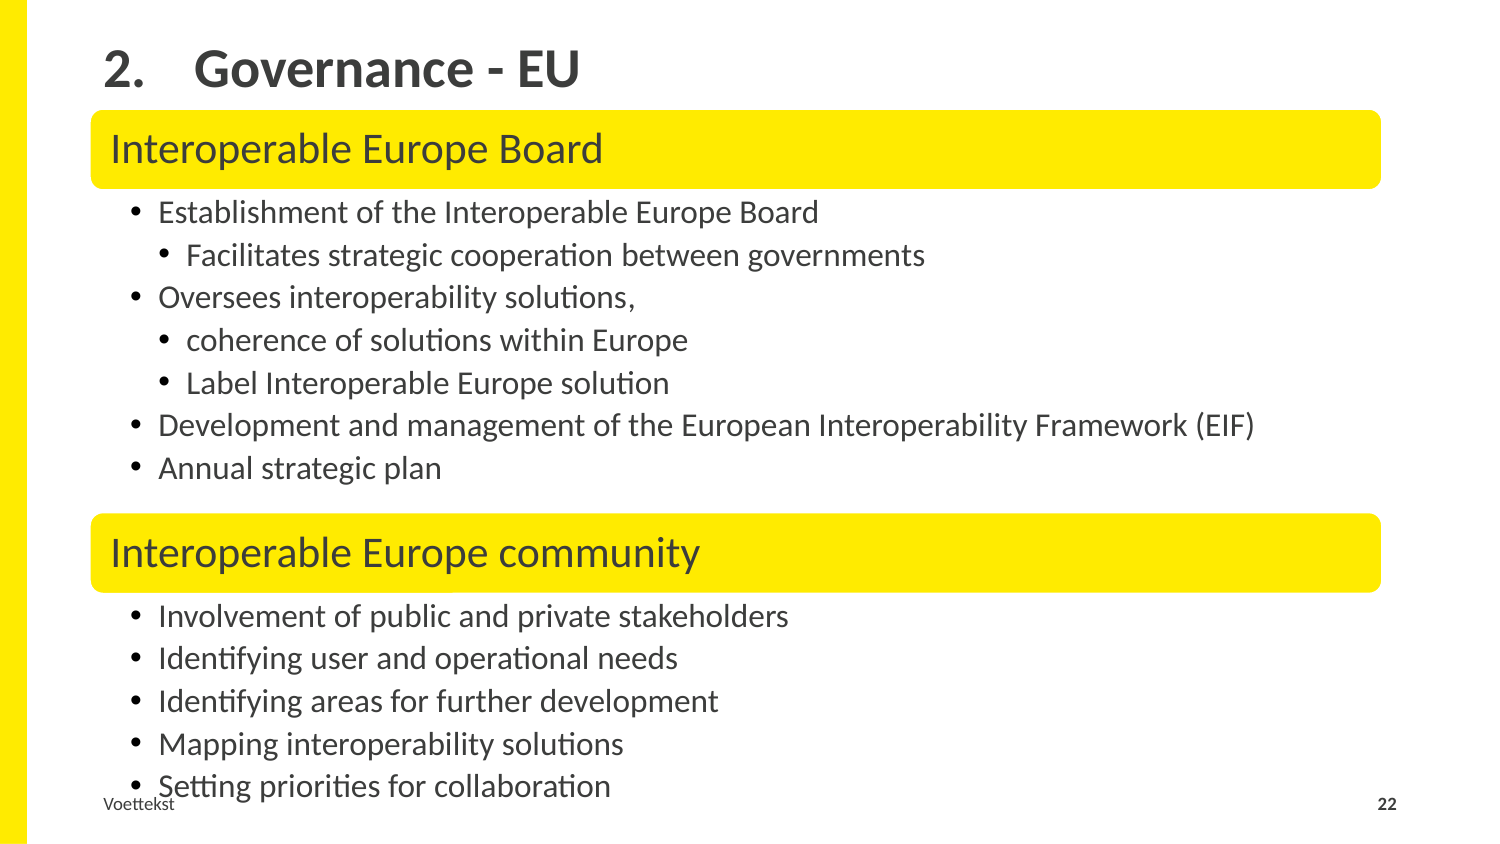

# Governance - EU
Interoperable Europe Board
Establishment of the Interoperable Europe Board
Facilitates strategic cooperation between governments
Oversees interoperability solutions,
coherence of solutions within Europe
Label Interoperable Europe solution
Development and management of the European Interoperability Framework (EIF)
Annual strategic plan
Interoperable Europe community
Involvement of public and private stakeholders
Identifying user and operational needs
Identifying areas for further development
Mapping interoperability solutions
Setting priorities for collaboration
Voettekst
22